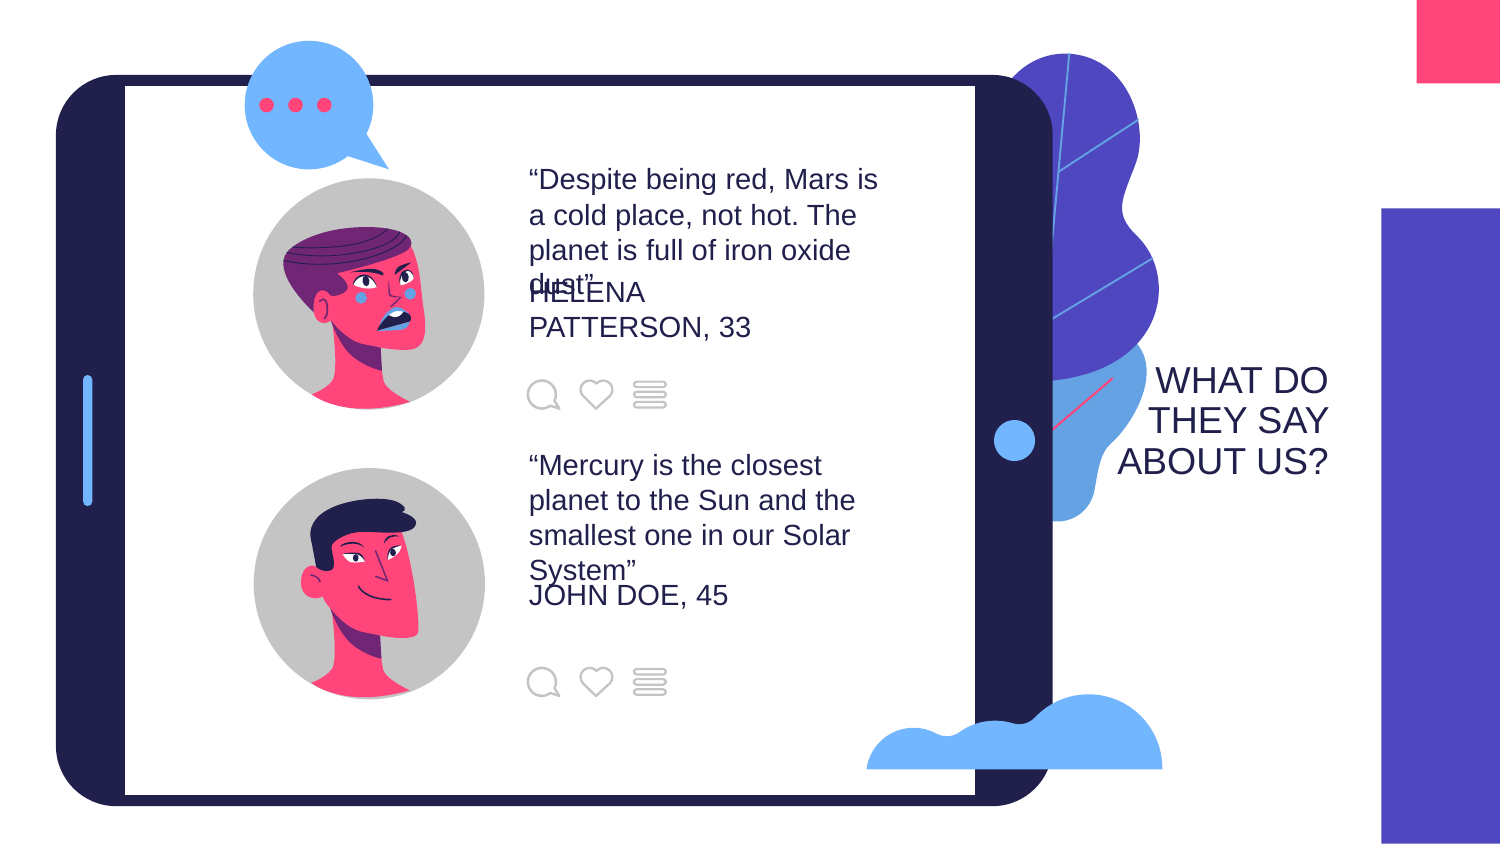

“Despite being red, Mars is a cold place, not hot. The planet is full of iron oxide dust”
HELENA PATTERSON, 33
# WHAT DO THEY SAY ABOUT US?

“Mercury is the closest planet to the Sun and the smallest one in our Solar System”
JOHN DOE, 45